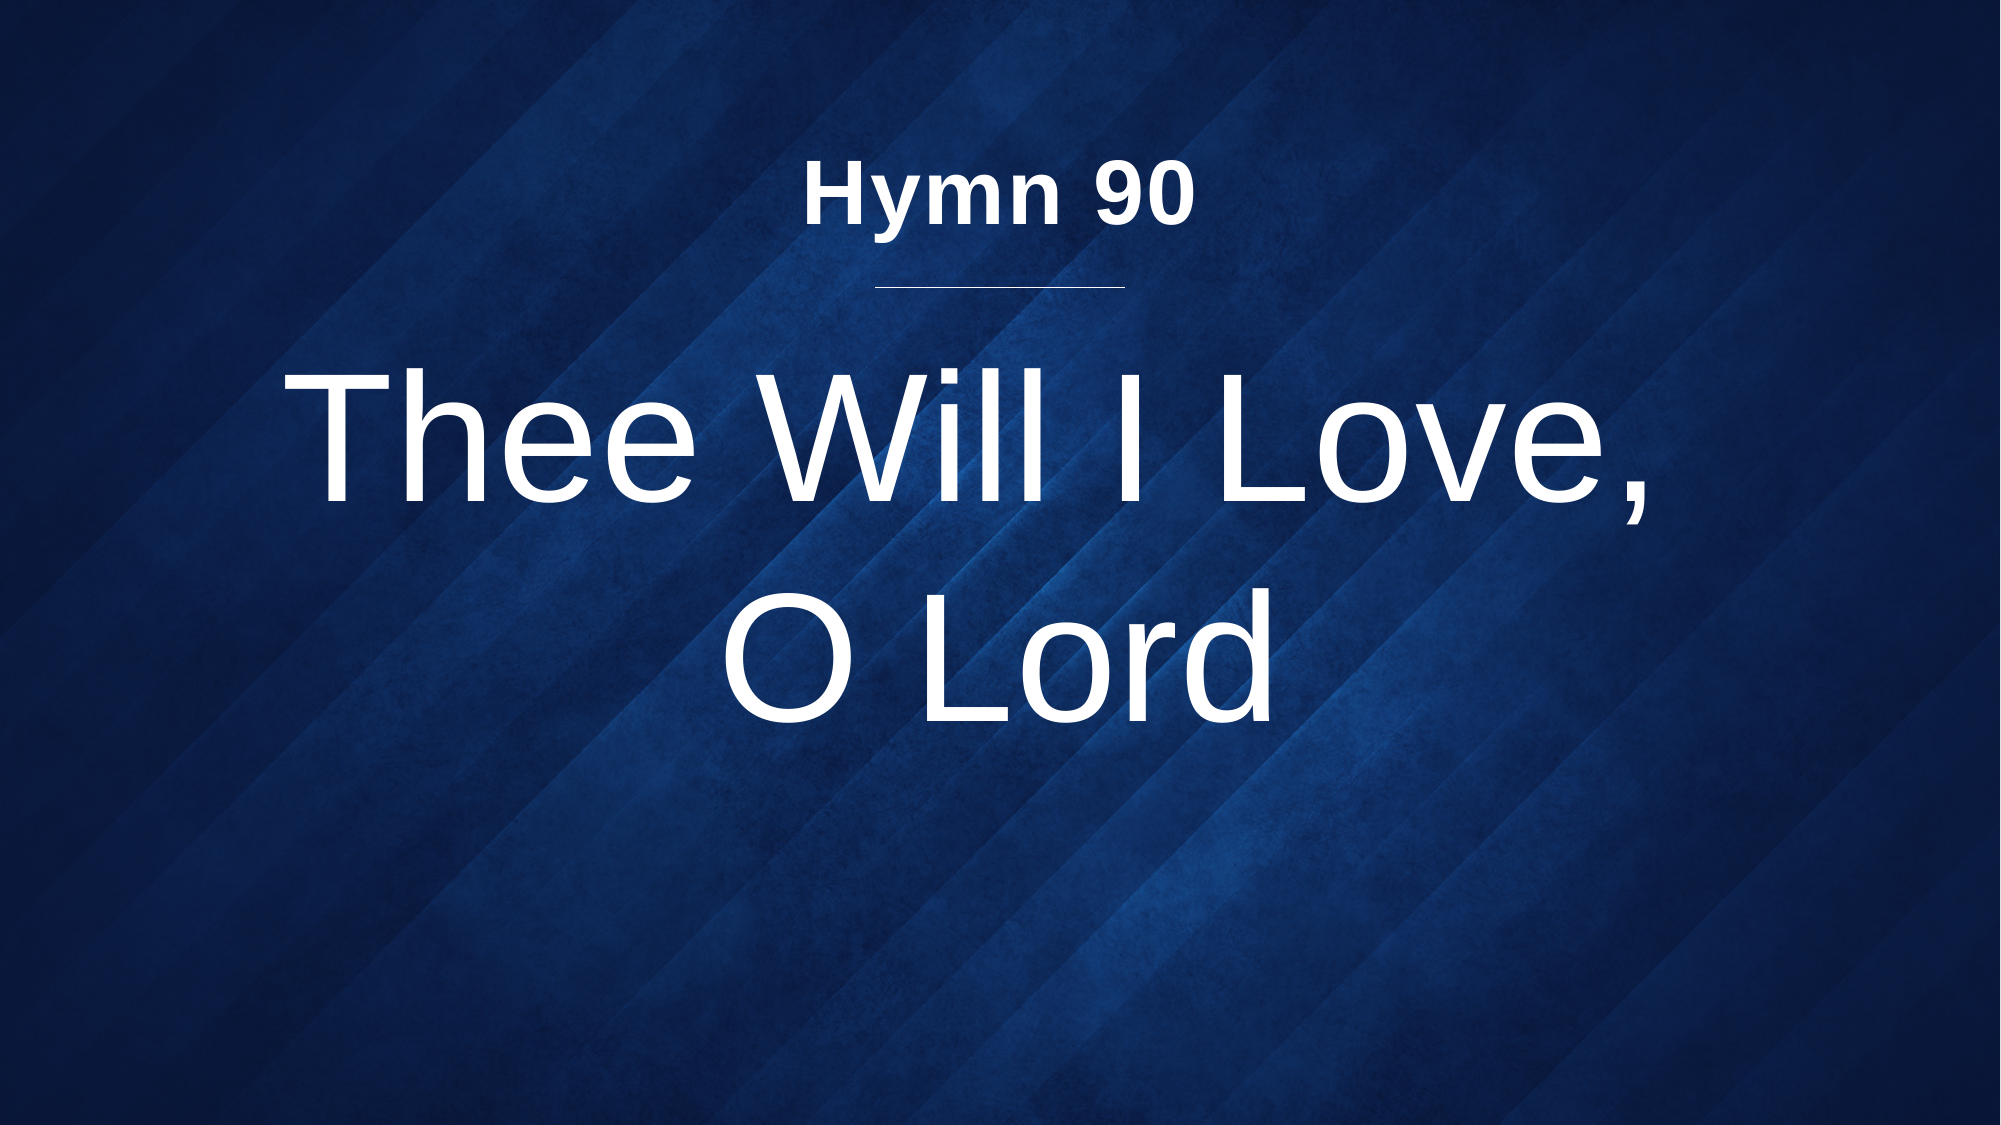

Hymn 90
# Thee Will I Love, O Lord